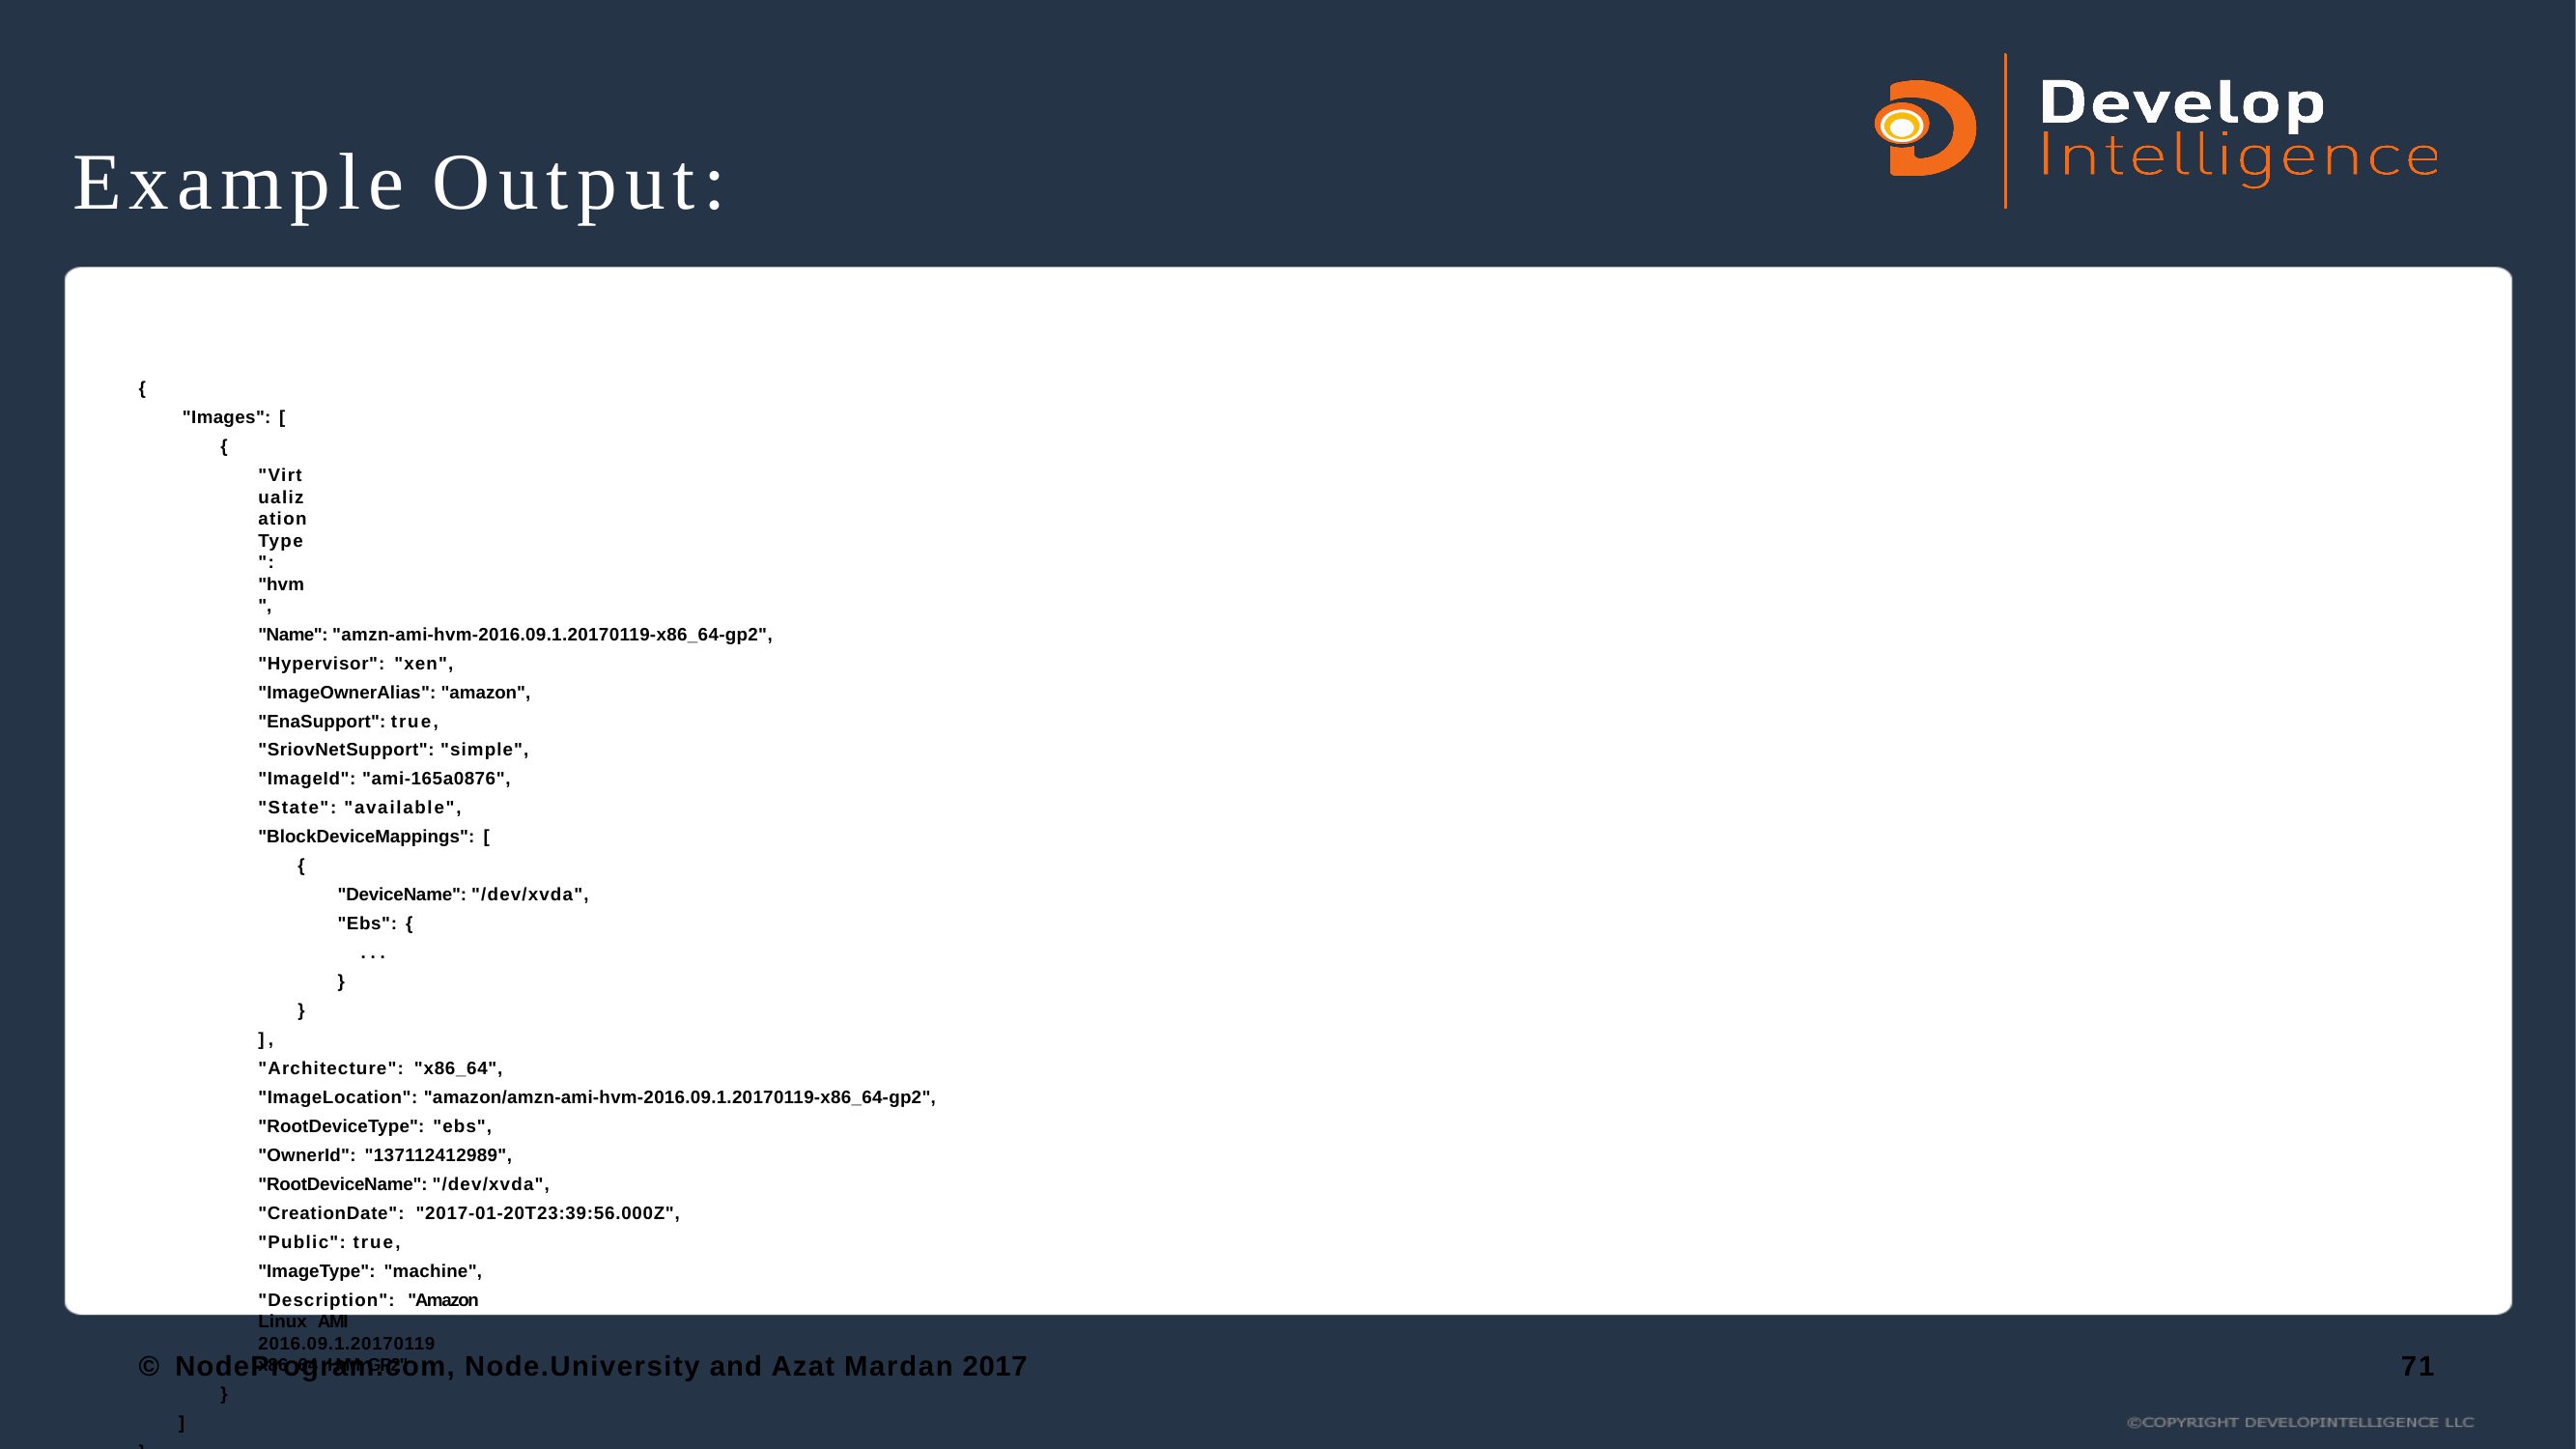

# Example Output:
{
"Images": [
{
"VirtualizationType": "hvm",
"Name": "amzn-ami-hvm-2016.09.1.20170119-x86_64-gp2",  "Hypervisor": "xen",
"ImageOwnerAlias": "amazon",  "EnaSupport": true,  "SriovNetSupport": "simple",  "ImageId": "ami-165a0876",  "State": "available",  "BlockDeviceMappings": [
{
"DeviceName": "/dev/xvda",  "Ebs": {
...
}
}
],
"Architecture": "x86_64",
"ImageLocation": "amazon/amzn-ami-hvm-2016.09.1.20170119-x86_64-gp2",  "RootDeviceType": "ebs",
"OwnerId": "137112412989",
"RootDeviceName": "/dev/xvda",  "CreationDate": "2017-01-20T23:39:56.000Z",
"Public": true,  "ImageType": "machine",
"Description":  "Amazon   Linux  AMI  2016.09.1.20170119  x86_64  HVM  GP2"
}
]
}
© NodeProgram.com, Node.University and Azat Mardan 2017
71